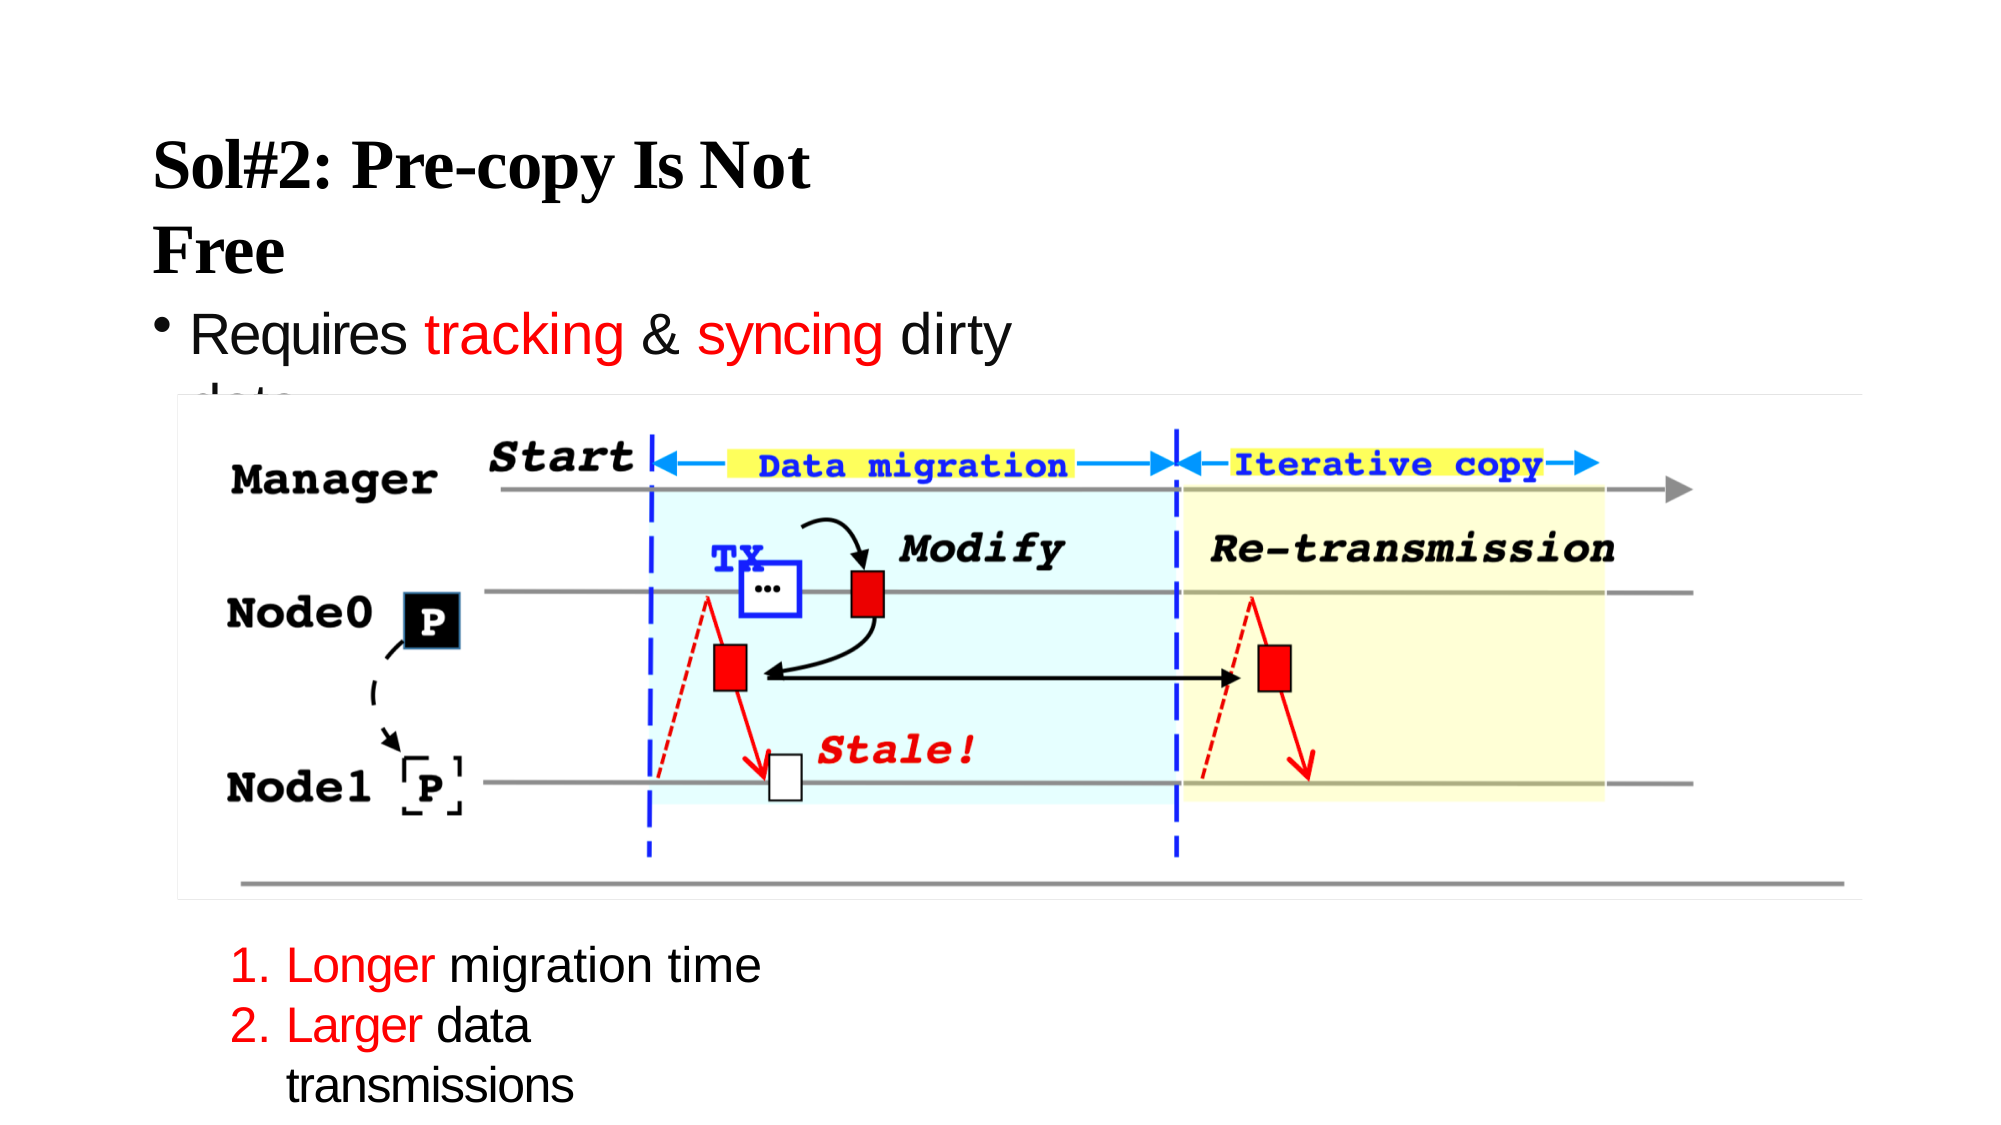

# Sol#2: Pre-copy Is Not Free
Requires tracking & syncing dirty data

Longer migration time
Larger data transmissions